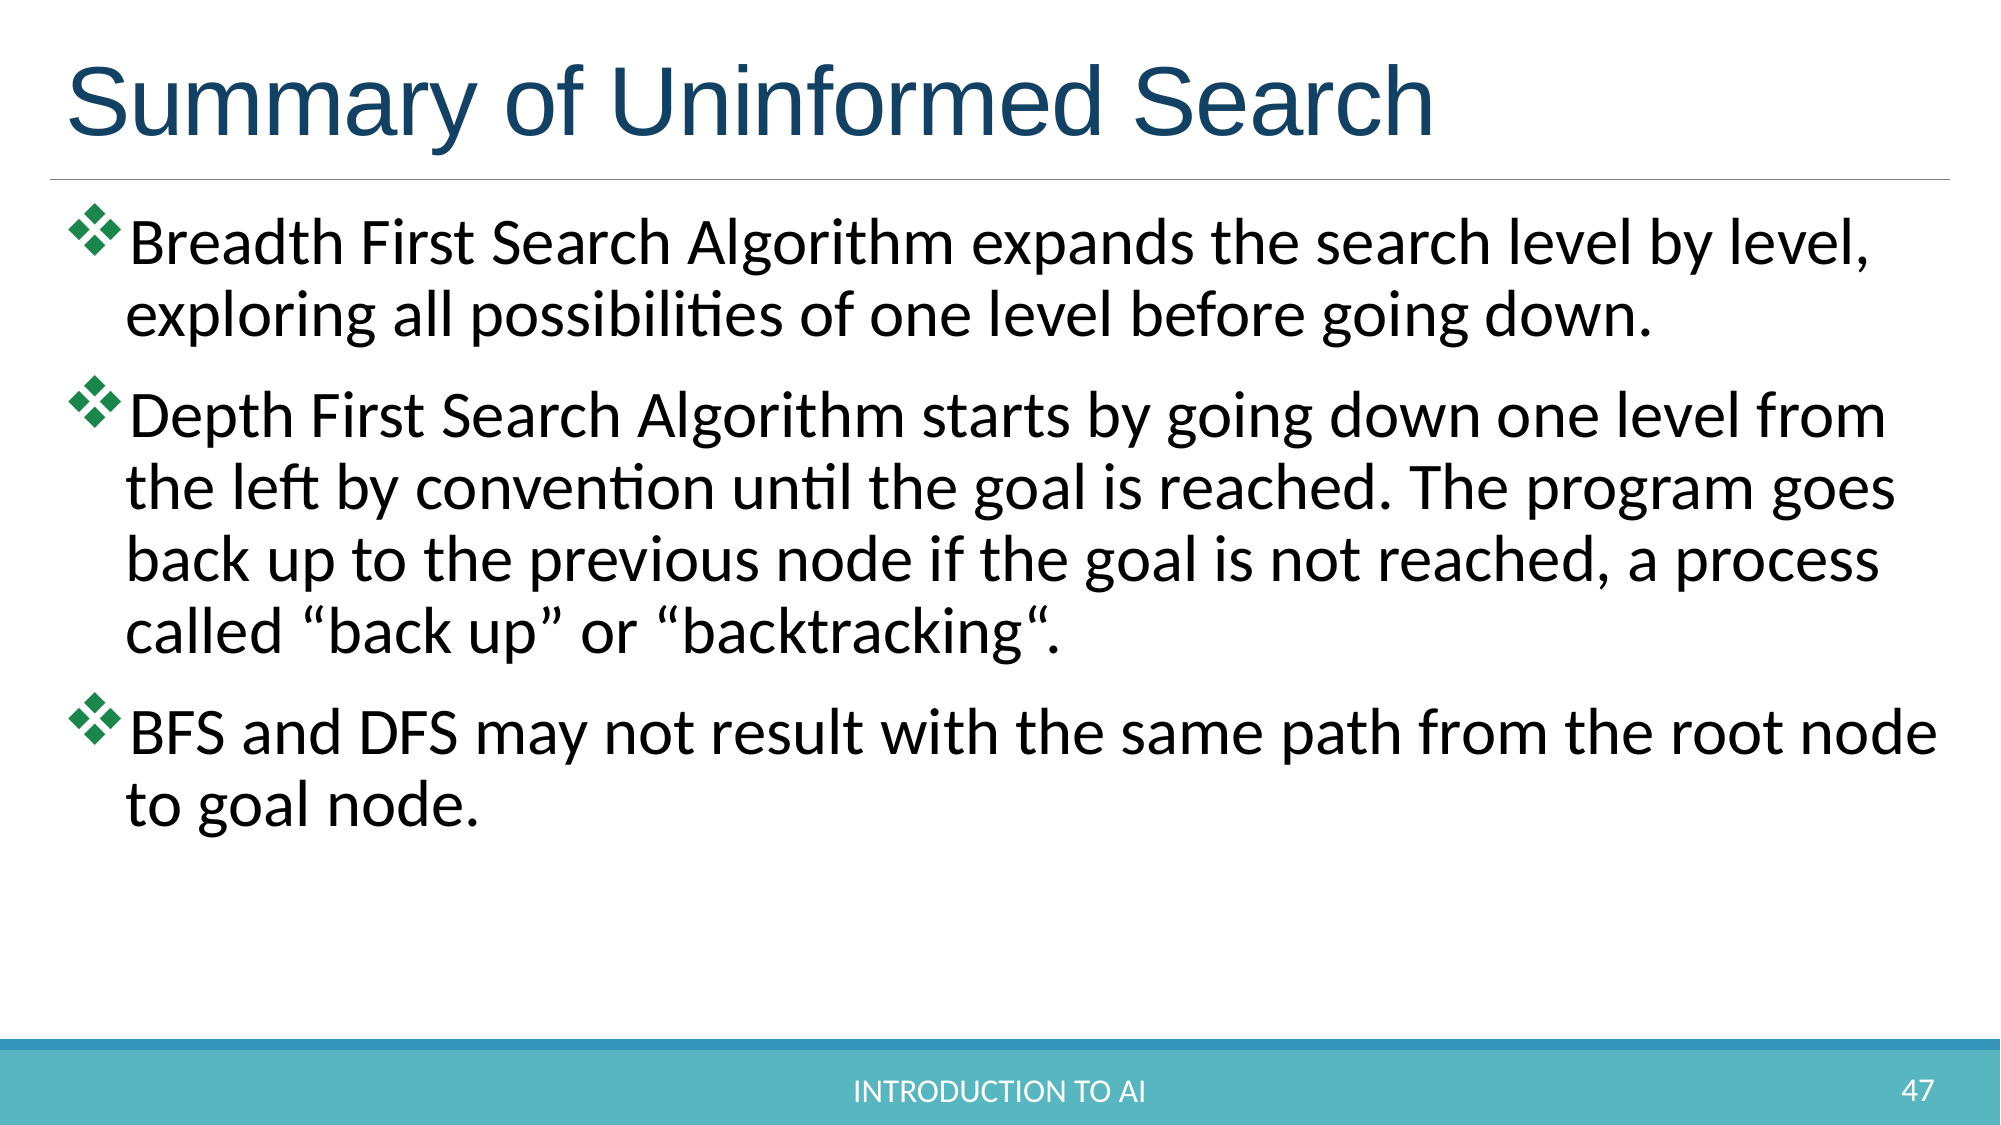

# Summary of Uninformed Search
Breadth First Search Algorithm expands the search level by level, exploring all possibilities of one level before going down.
Depth First Search Algorithm starts by going down one level from the left by convention until the goal is reached. The program goes back up to the previous node if the goal is not reached, a process called “back up” or “backtracking“.
BFS and DFS may not result with the same path from the root node to goal node.

47
Introduction to AI